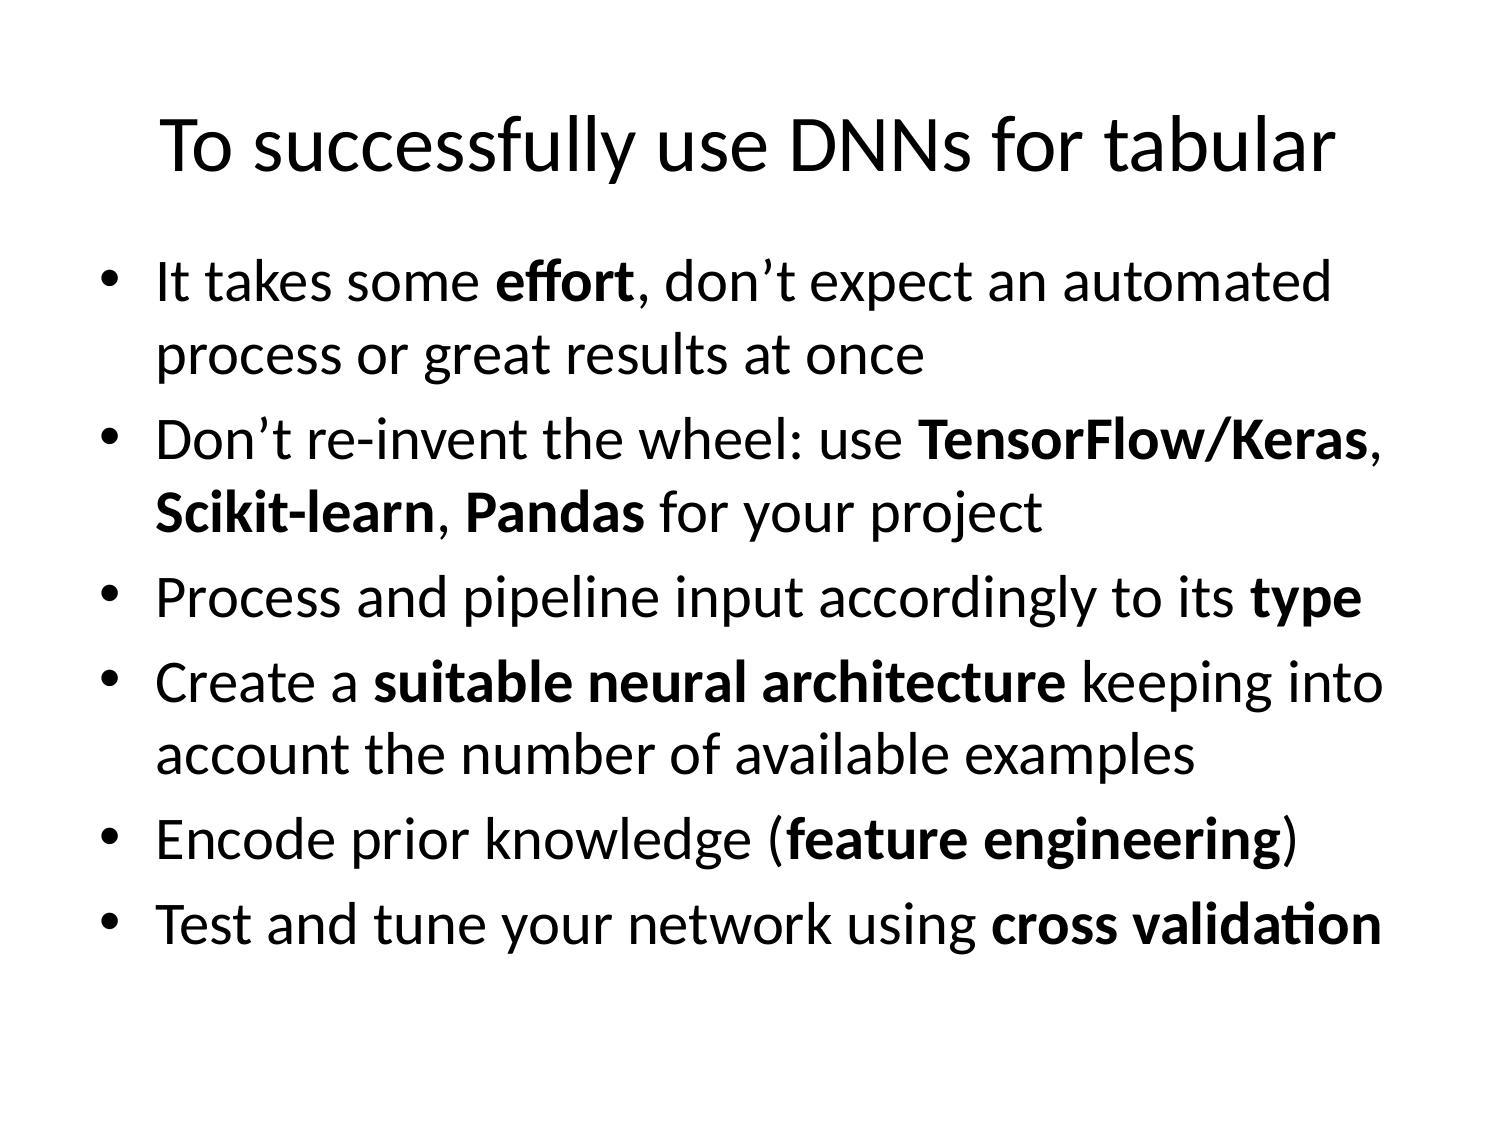

# To successfully use DNNs for tabular
It takes some effort, don’t expect an automated process or great results at once
Don’t re-invent the wheel: use TensorFlow/Keras, Scikit-learn, Pandas for your project
Process and pipeline input accordingly to its type
Create a suitable neural architecture keeping into account the number of available examples
Encode prior knowledge (feature engineering)
Test and tune your network using cross validation